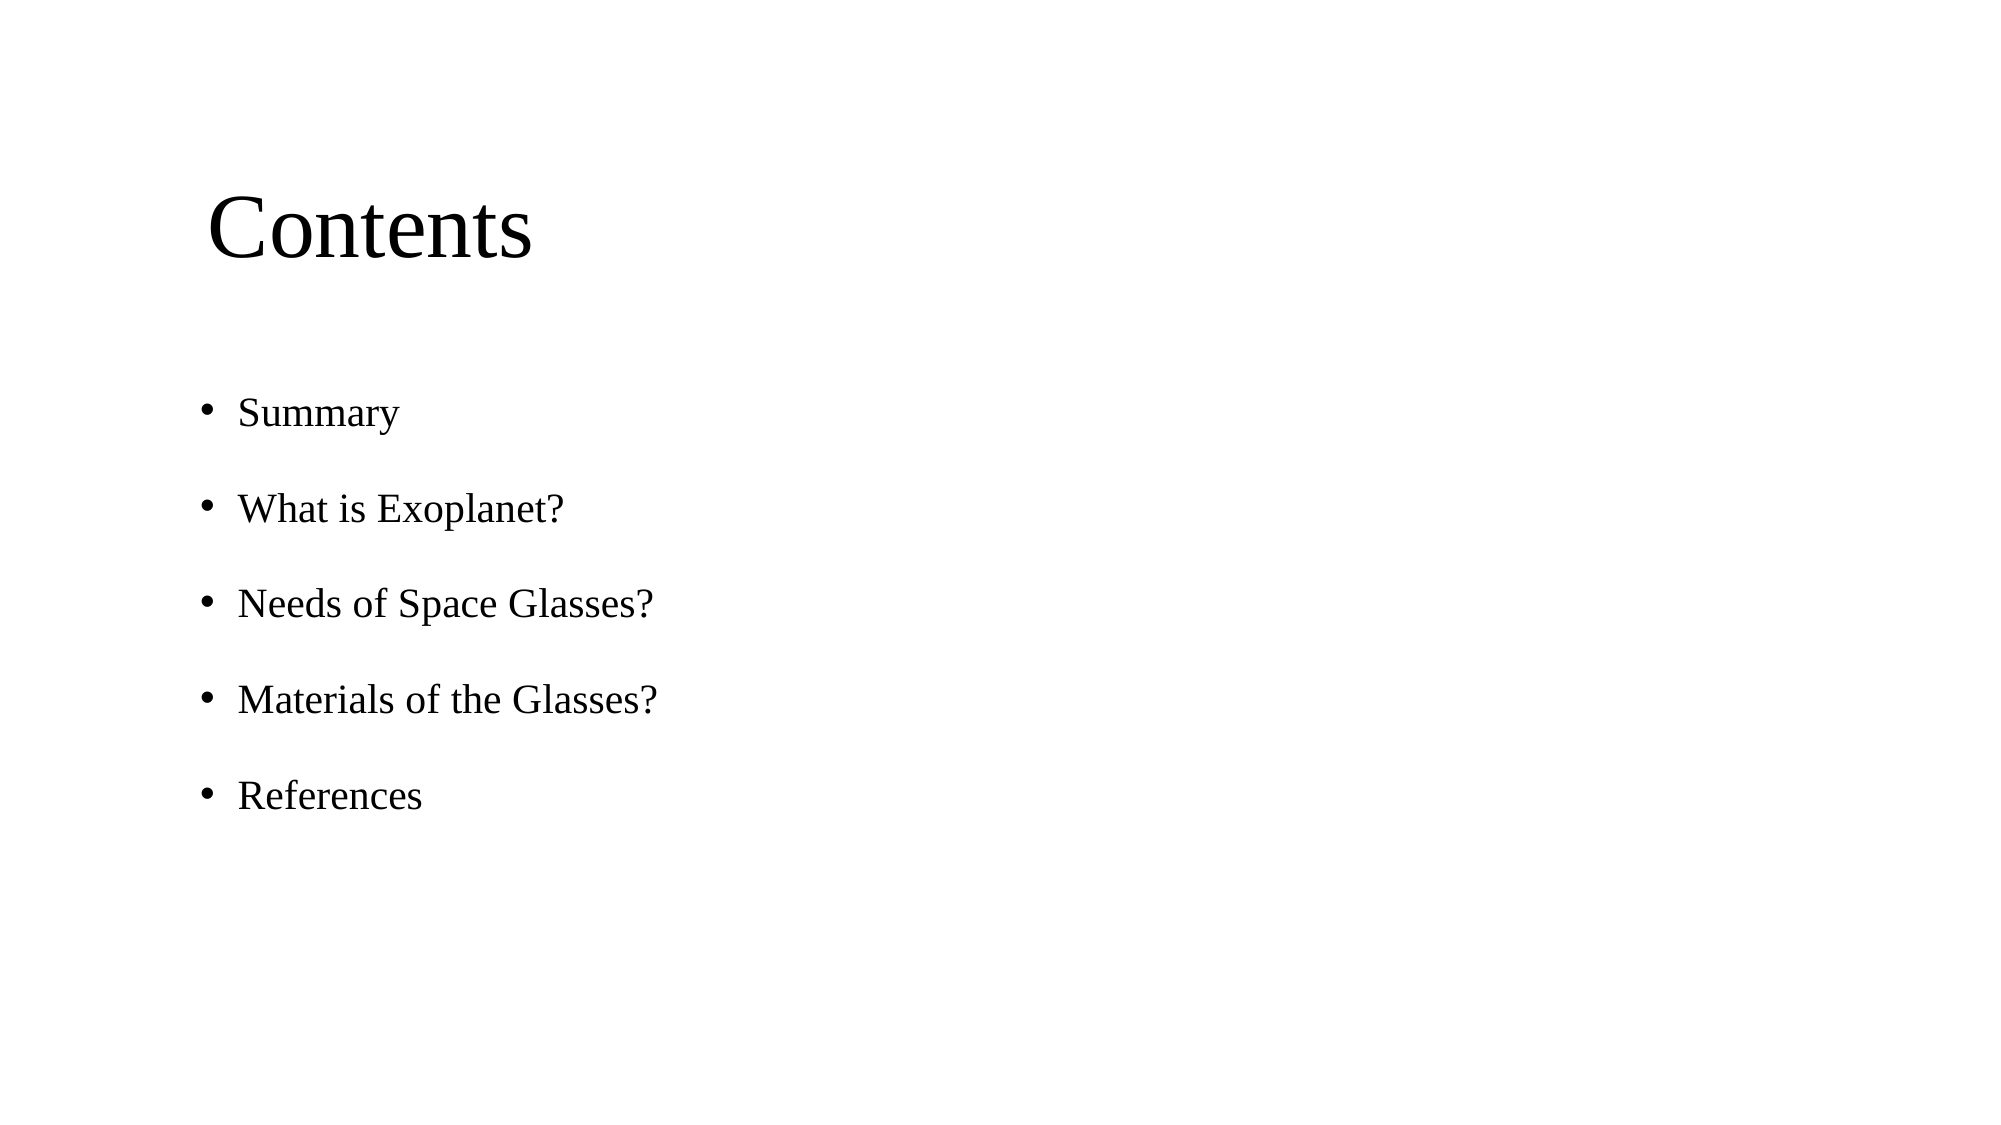

# Contents

Summary
What is Exoplanet?
Needs of Space Glasses?
Materials of the Glasses?
References